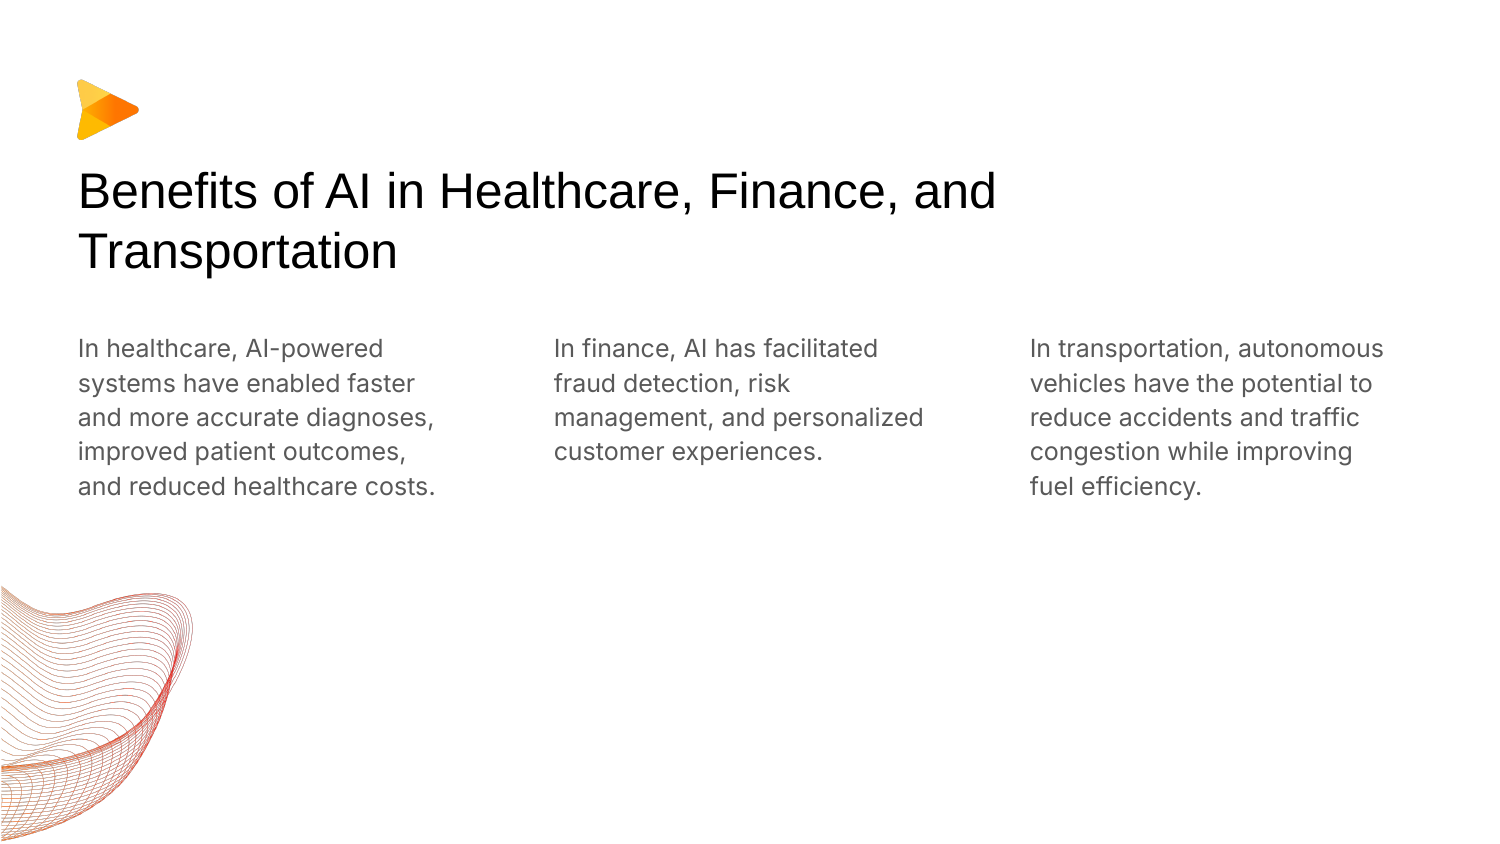

# Benefits of AI in Healthcare, Finance, and Transportation
In healthcare, AI-powered systems have enabled faster and more accurate diagnoses, improved patient outcomes, and reduced healthcare costs.
In finance, AI has facilitated fraud detection, risk management, and personalized customer experiences.
In transportation, autonomous vehicles have the potential to reduce accidents and traffic congestion while improving fuel efficiency.